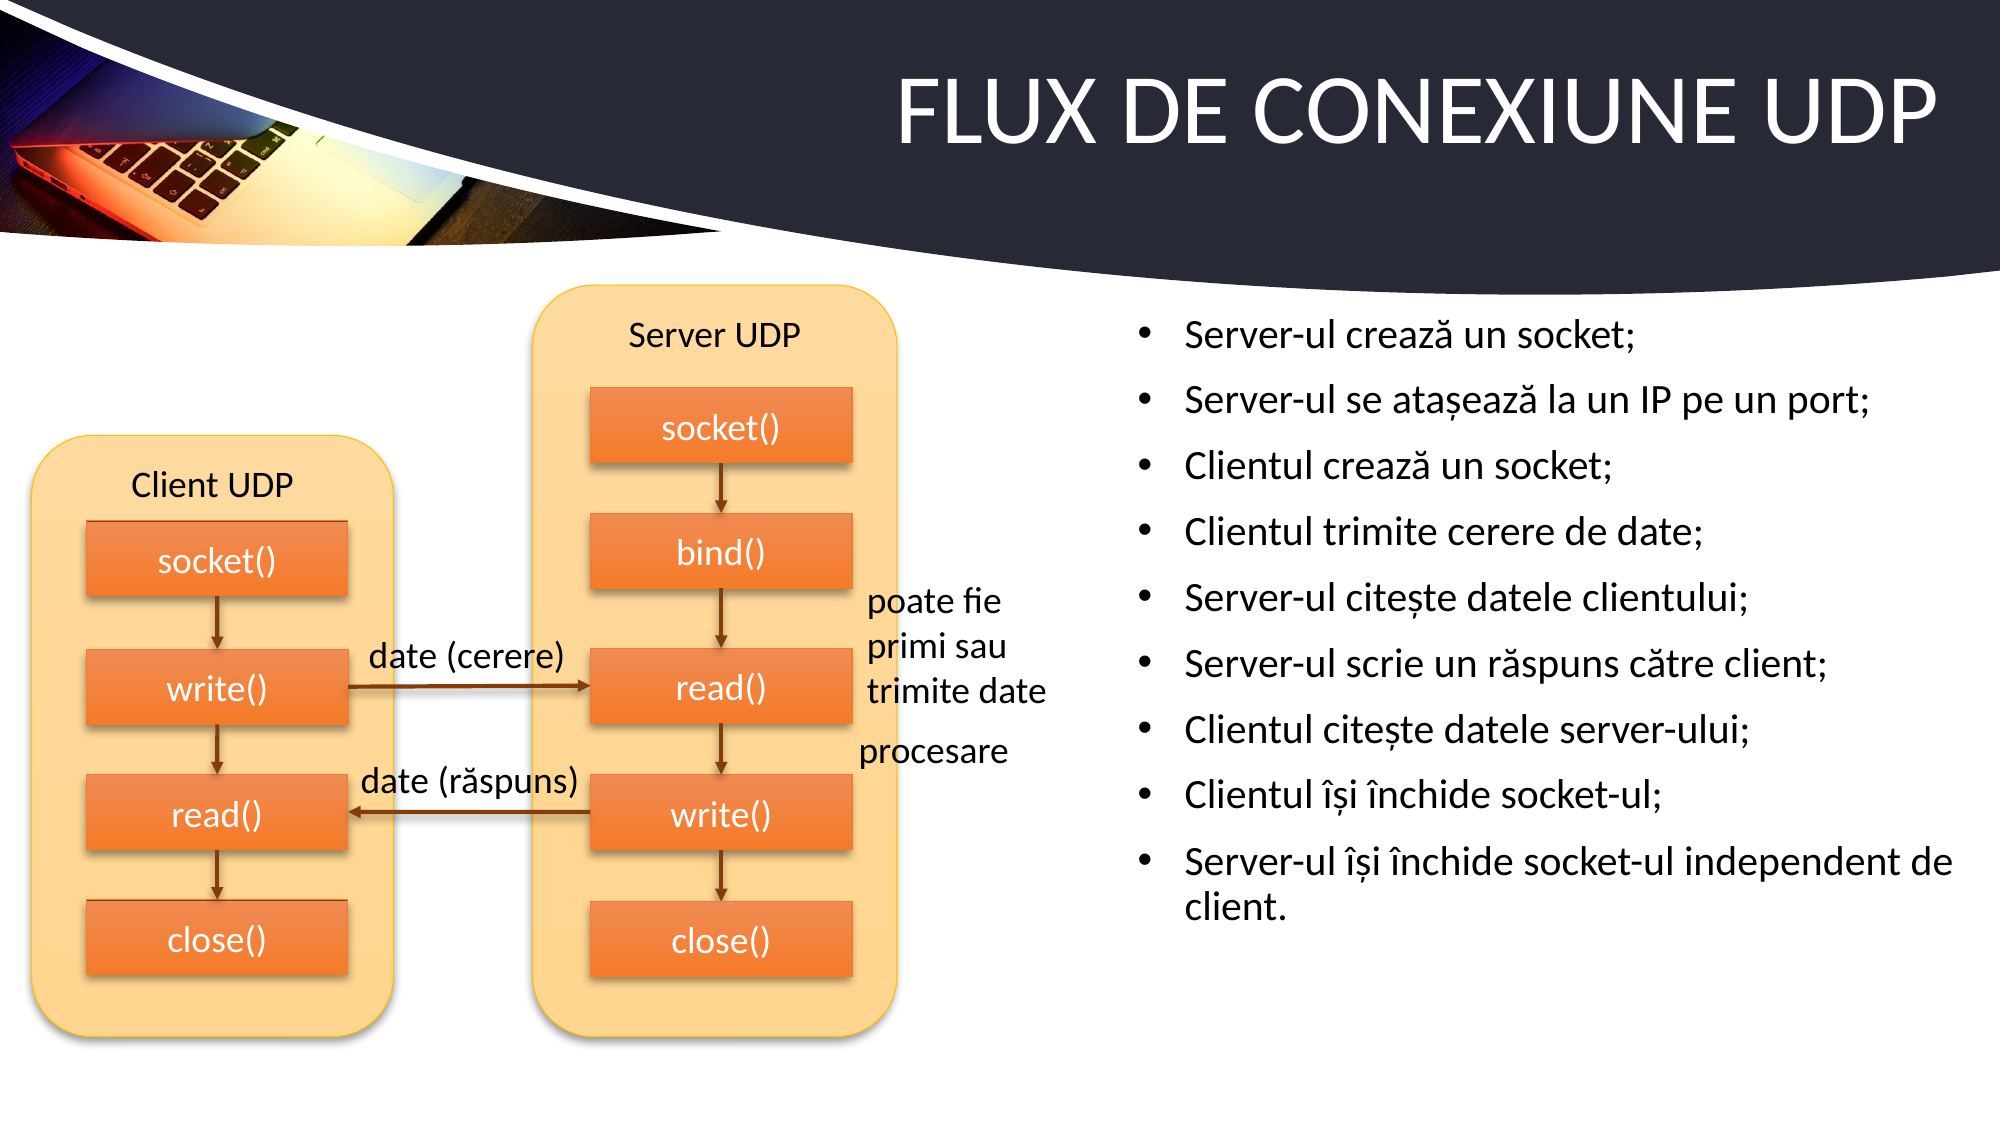

# Flux de conexiune UDP
Server UDP
Server-ul crează un socket;
Server-ul se atașează la un IP pe un port;
Clientul crează un socket;
Clientul trimite cerere de date;
Server-ul citește datele clientului;
Server-ul scrie un răspuns către client;
Clientul citește datele server-ului;
Clientul își închide socket-ul;
Server-ul își închide socket-ul independent de client.
socket()
Client UDP
bind()
socket()
poate fie
primi sau
trimite date
date (cerere)
read()
write()
procesare
date (răspuns)
read()
write()
close()
close()